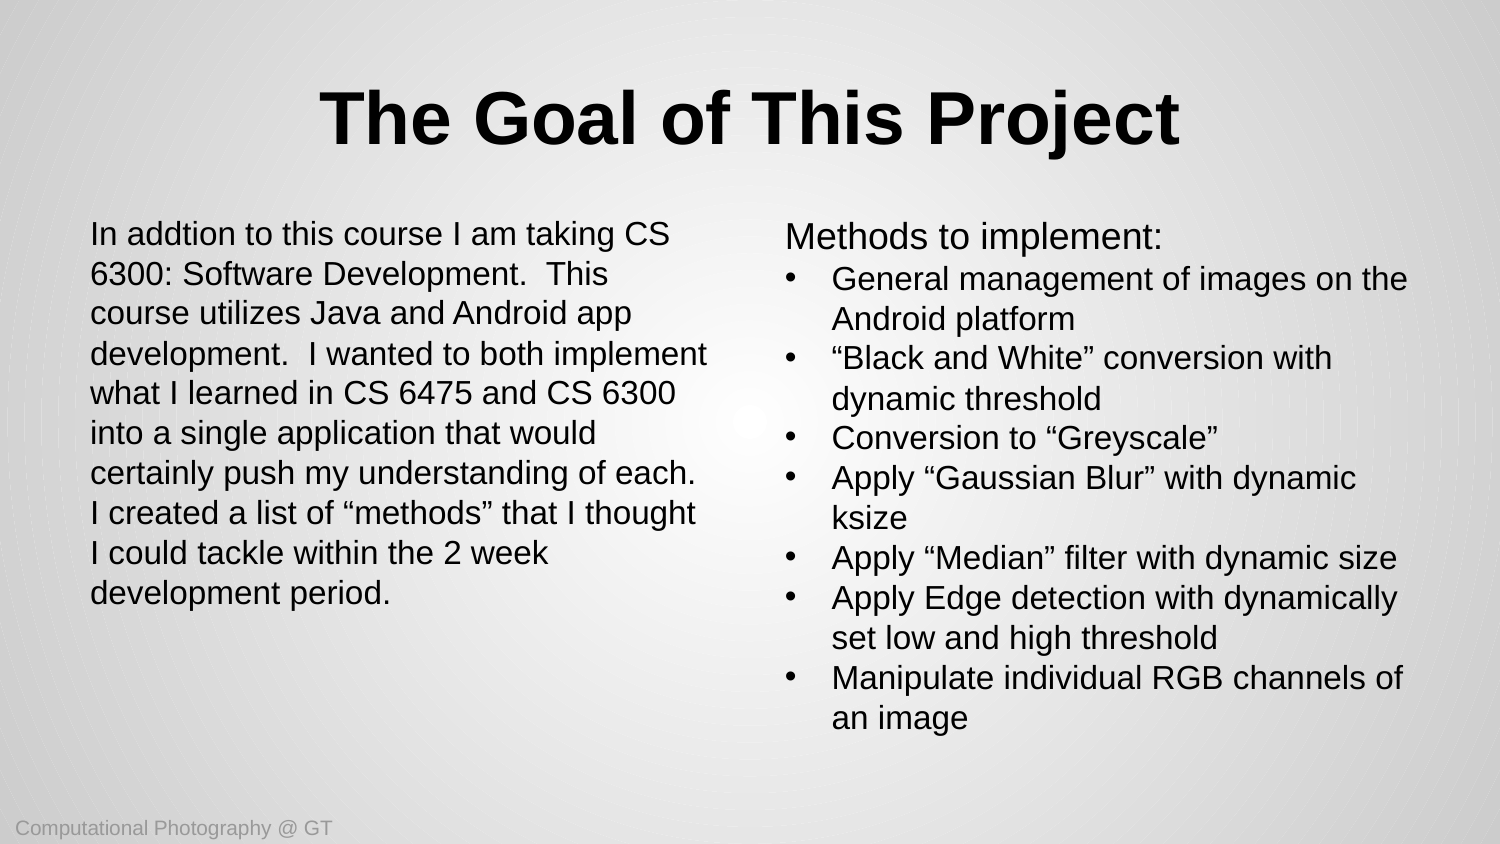

# The Goal of This Project
In addtion to this course I am taking CS 6300: Software Development.  This course utilizes Java and Android app development.  I wanted to both implement what I learned in CS 6475 and CS 6300 into a single application that would certainly push my understanding of each.  I created a list of “methods” that I thought I could tackle within the 2 week development period.
Methods to implement:
General management of images on the Android platform
“Black and White” conversion with dynamic threshold
Conversion to “Greyscale”
Apply “Gaussian Blur” with dynamic ksize
Apply “Median” filter with dynamic size
Apply Edge detection with dynamically set low and high threshold
Manipulate individual RGB channels of an image

Computational Photography @ GT